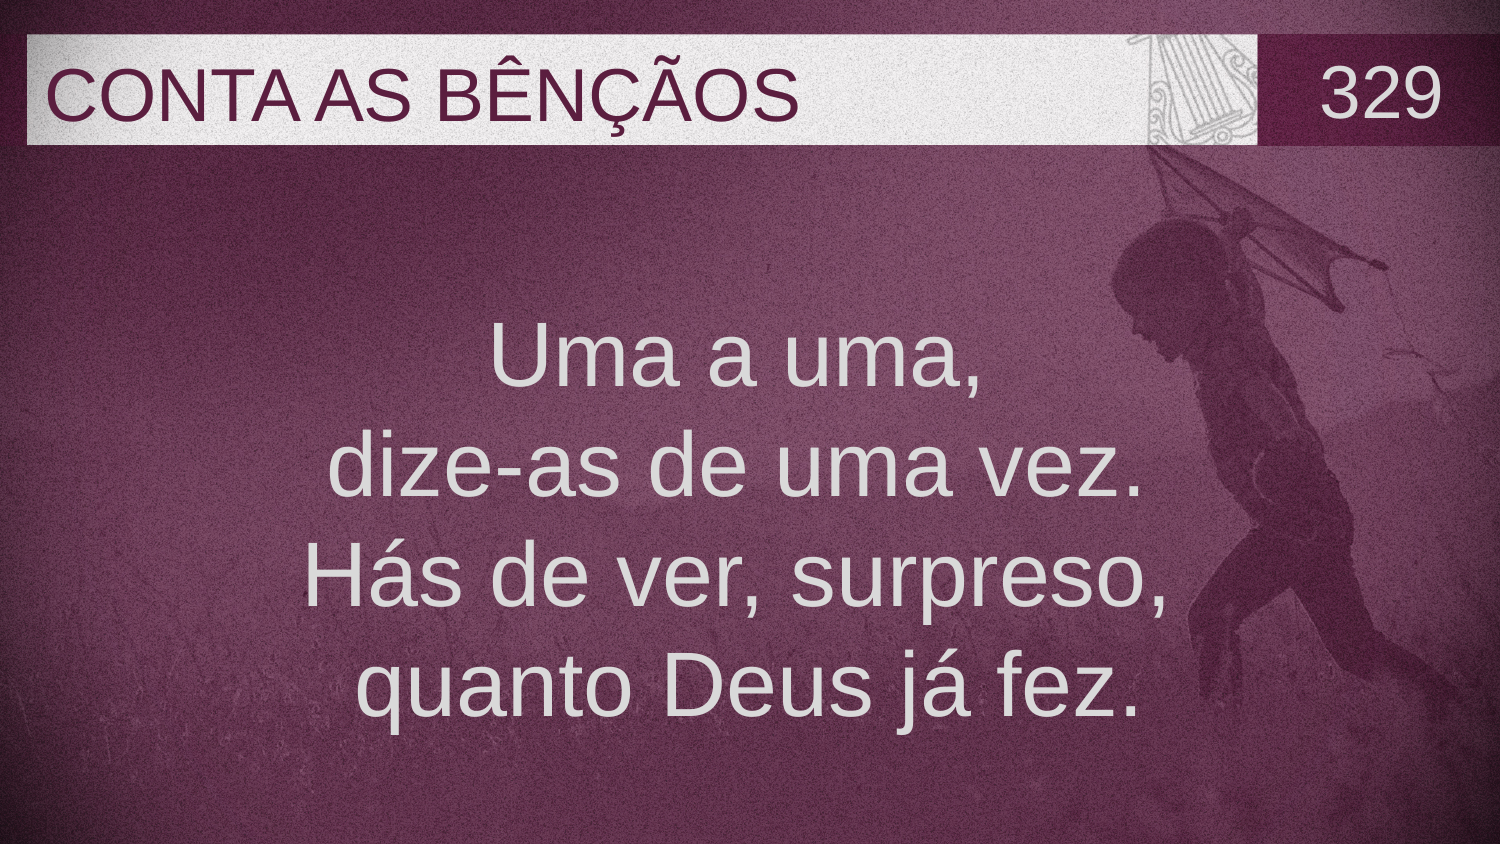

# CONTA AS BÊNÇÃOS
329
Uma a uma,
dize-as de uma vez.
Hás de ver, surpreso,
quanto Deus já fez.